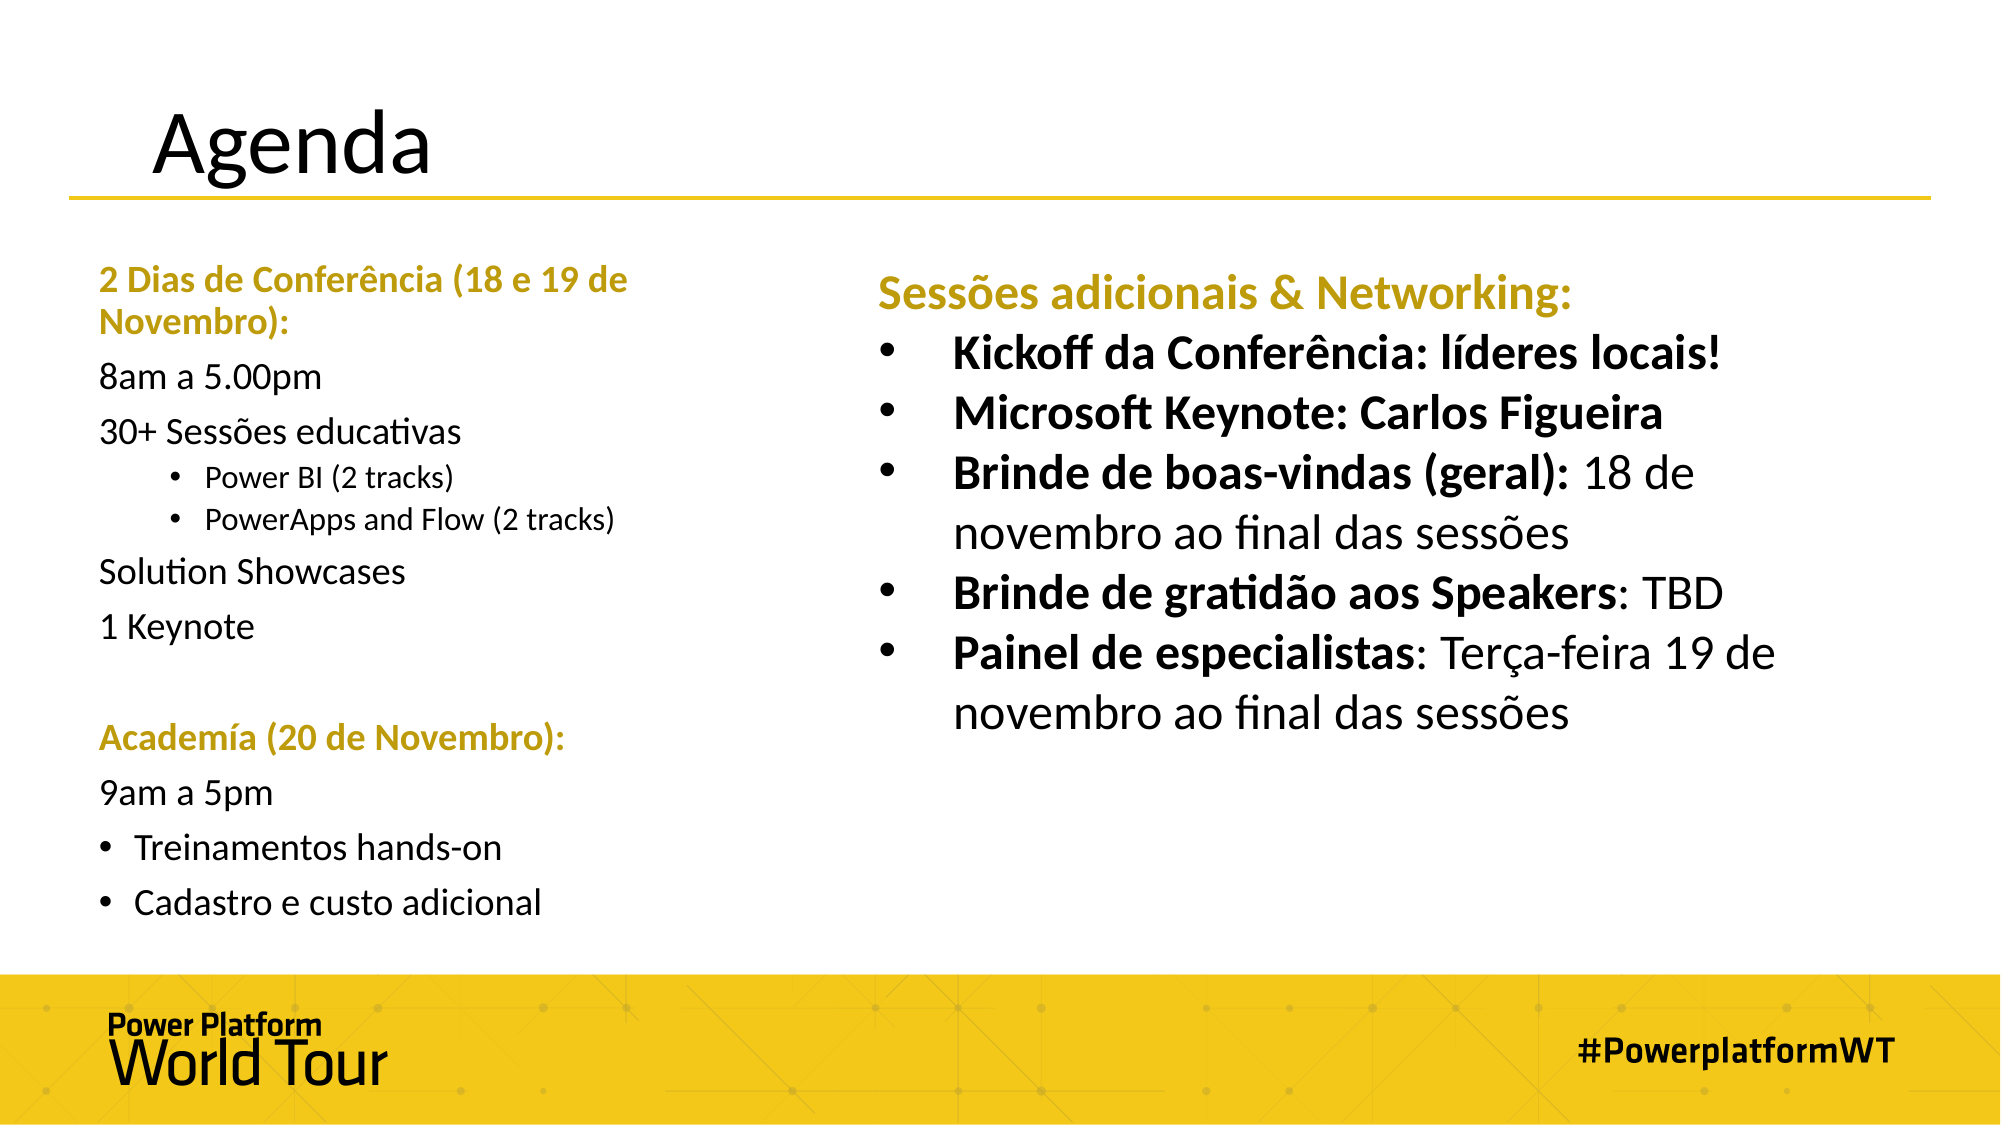

# Agenda
Sessões adicionais & Networking:
Kickoff da Conferência: líderes locais!
Microsoft Keynote: Carlos Figueira
Brinde de boas-vindas (geral): 18 de novembro ao final das sessões
Brinde de gratidão aos Speakers: TBD
Painel de especialistas: Terça-feira 19 de novembro ao final das sessões
2 Dias de Conferência (18 e 19 de Novembro):
8am a 5.00pm
30+ Sessões educativas
Power BI (2 tracks)
PowerApps and Flow (2 tracks)
Solution Showcases
1 Keynote

Academía (20 de Novembro):
9am a 5pm
Treinamentos hands-on
Cadastro e custo adicional